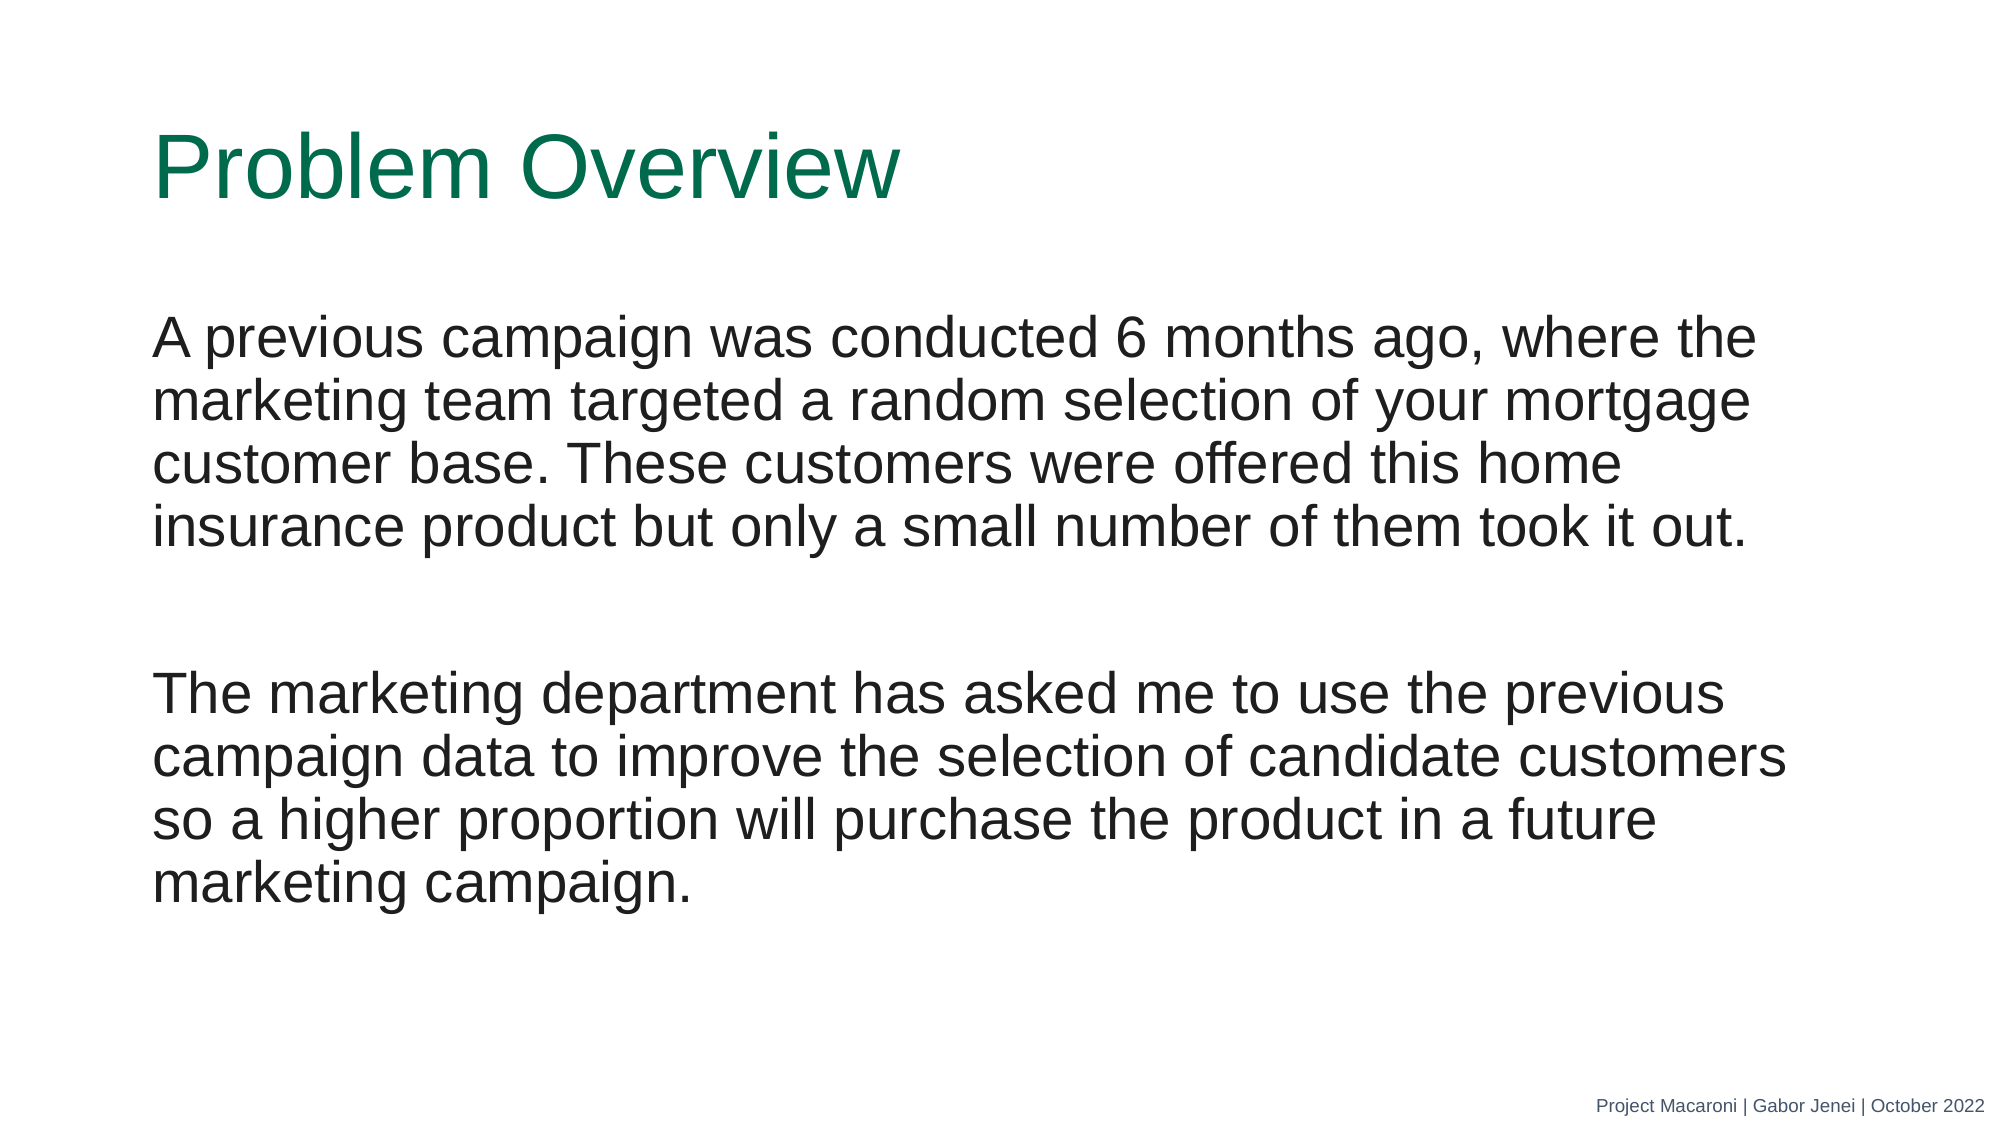

# Problem Overview
A previous campaign was conducted 6 months ago, where the marketing team targeted a random selection of your mortgage customer base. These customers were offered this home insurance product but only a small number of them took it out.

The marketing department has asked me to use the previous campaign data to improve the selection of candidate customers so a higher proportion will purchase the product in a future marketing campaign.
Project Macaroni | Gabor Jenei | October 2022